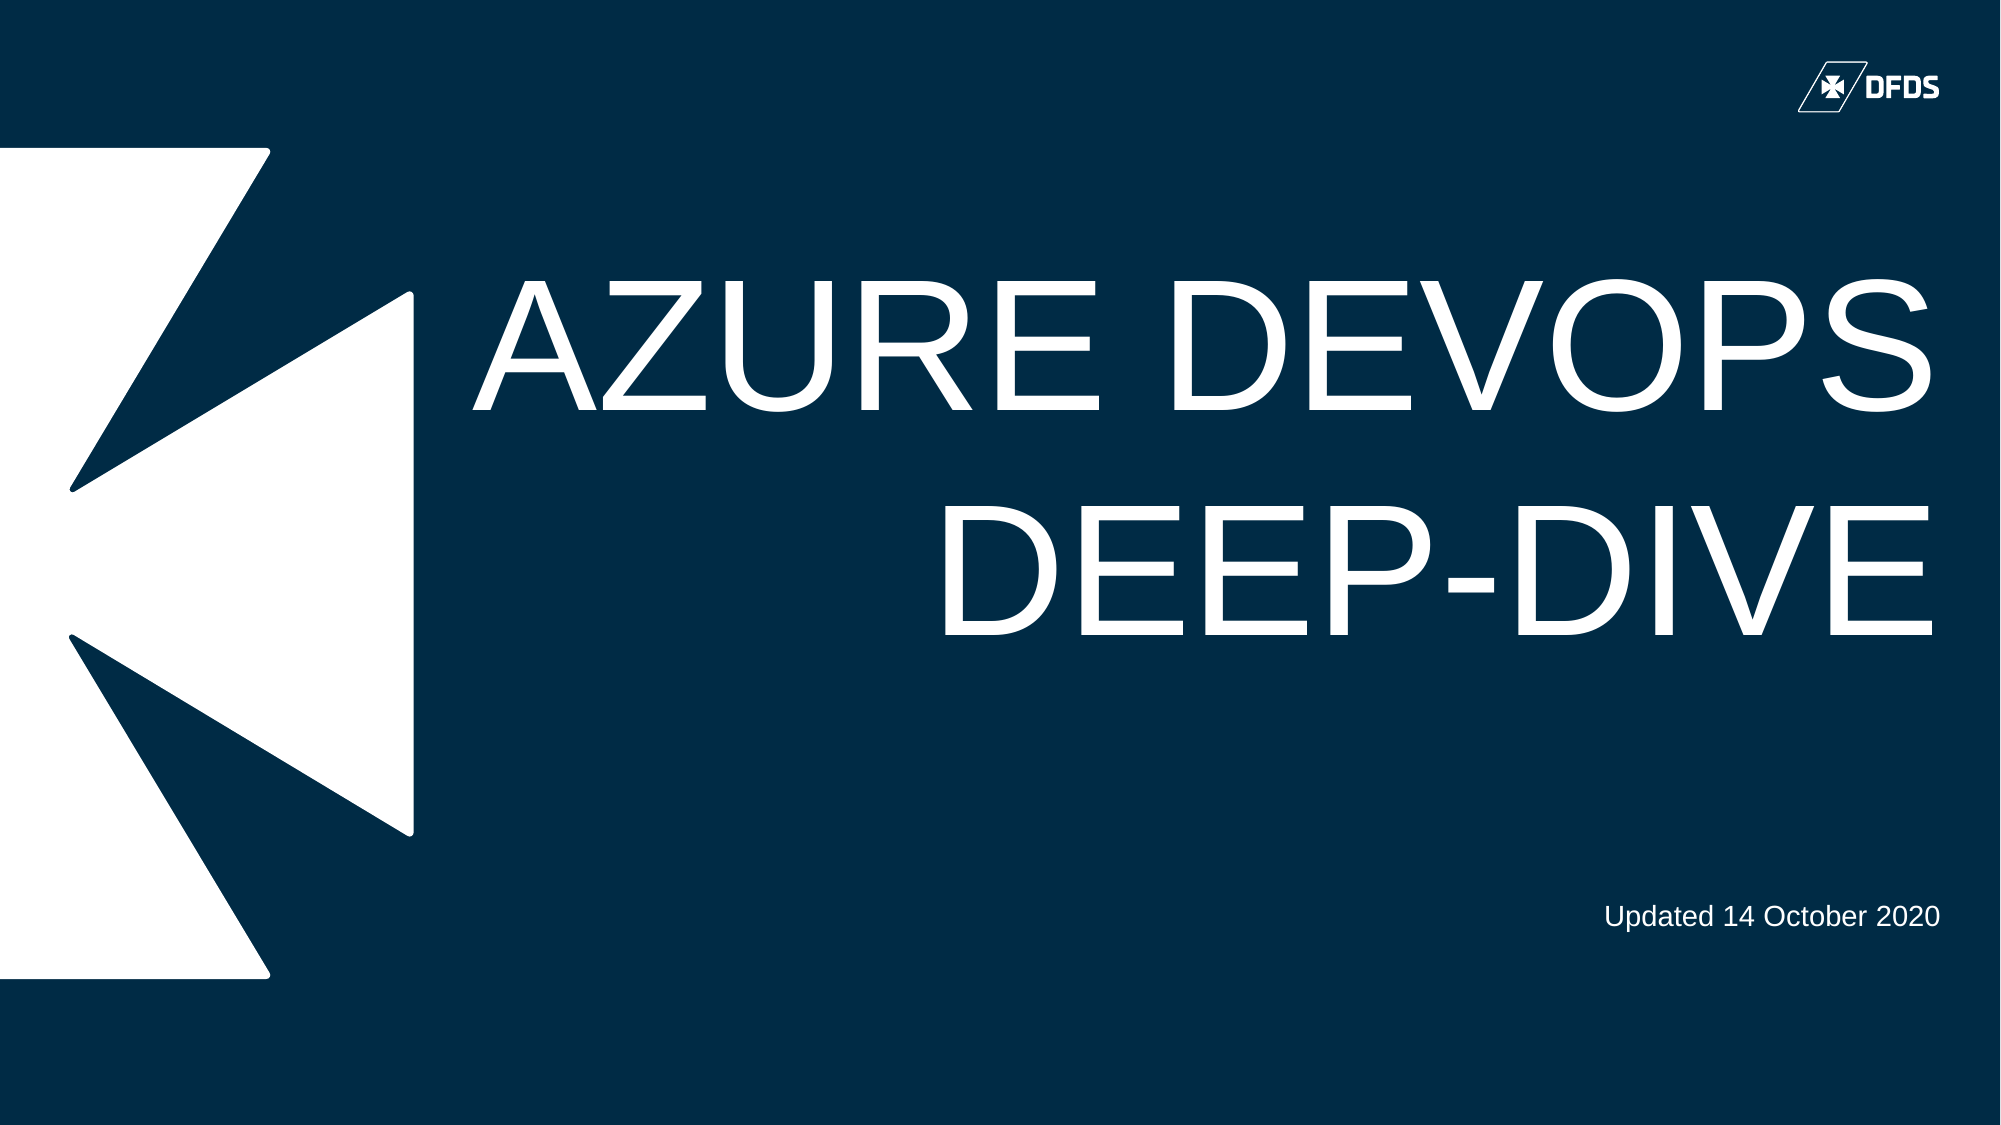

# Azure Devops DEEP-DIVE Updated 14 October 2020